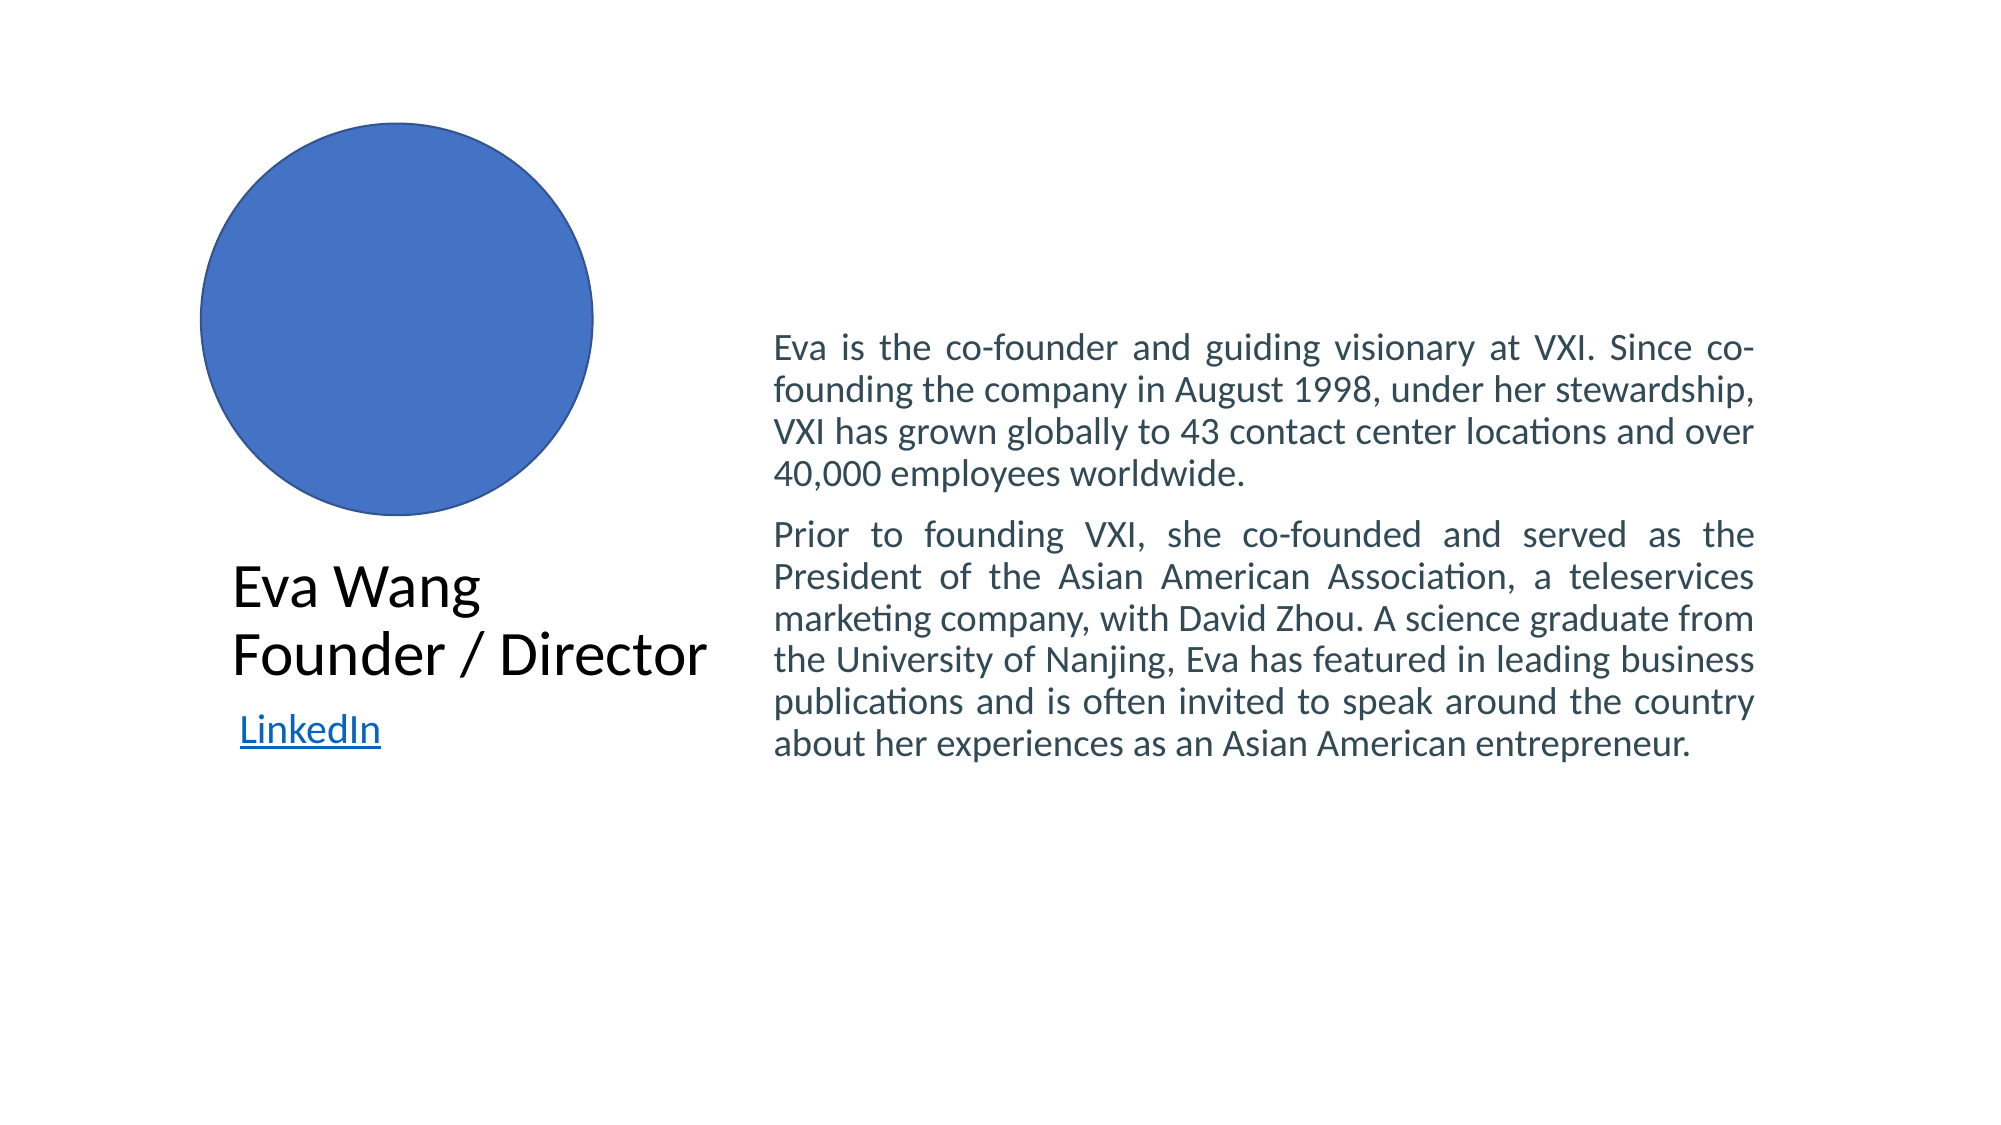

Eva is the co-founder and guiding visionary at VXI. Since co-founding the company in August 1998, under her stewardship, VXI has grown globally to 43 contact center locations and over 40,000 employees worldwide.
Prior to founding VXI, she co-founded and served as the President of the Asian American Association, a teleservices marketing company, with David Zhou. A science graduate from the University of Nanjing, Eva has featured in leading business publications and is often invited to speak around the country about her experiences as an Asian American entrepreneur.
# Eva Wang Founder / Director
LinkedIn